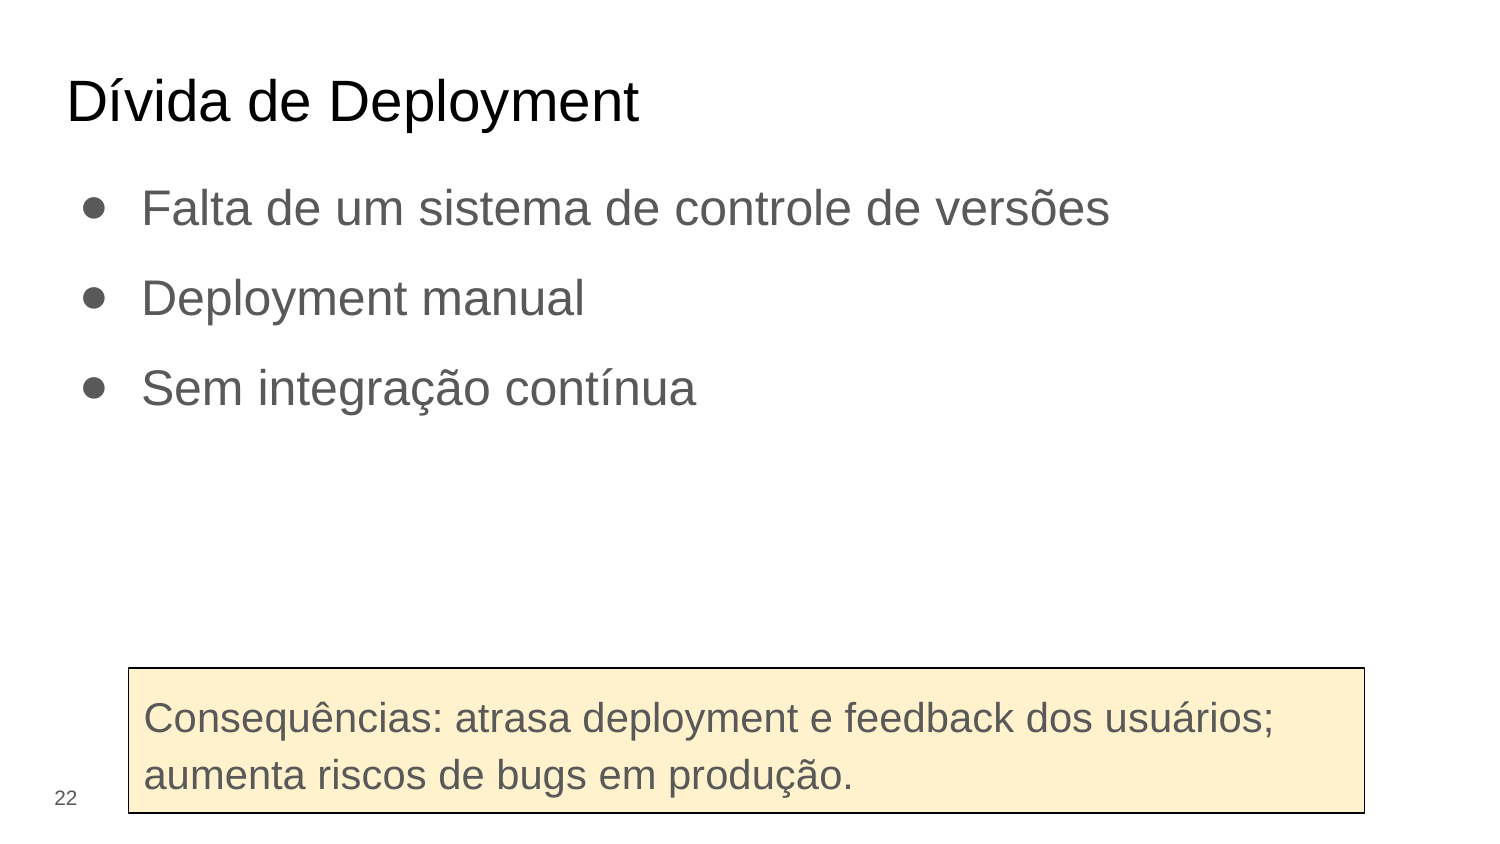

# Dívida de Deployment
Falta de um sistema de controle de versões
Deployment manual
Sem integração contínua

Consequências: atrasa deployment e feedback dos usuários; aumenta riscos de bugs em produção.
22